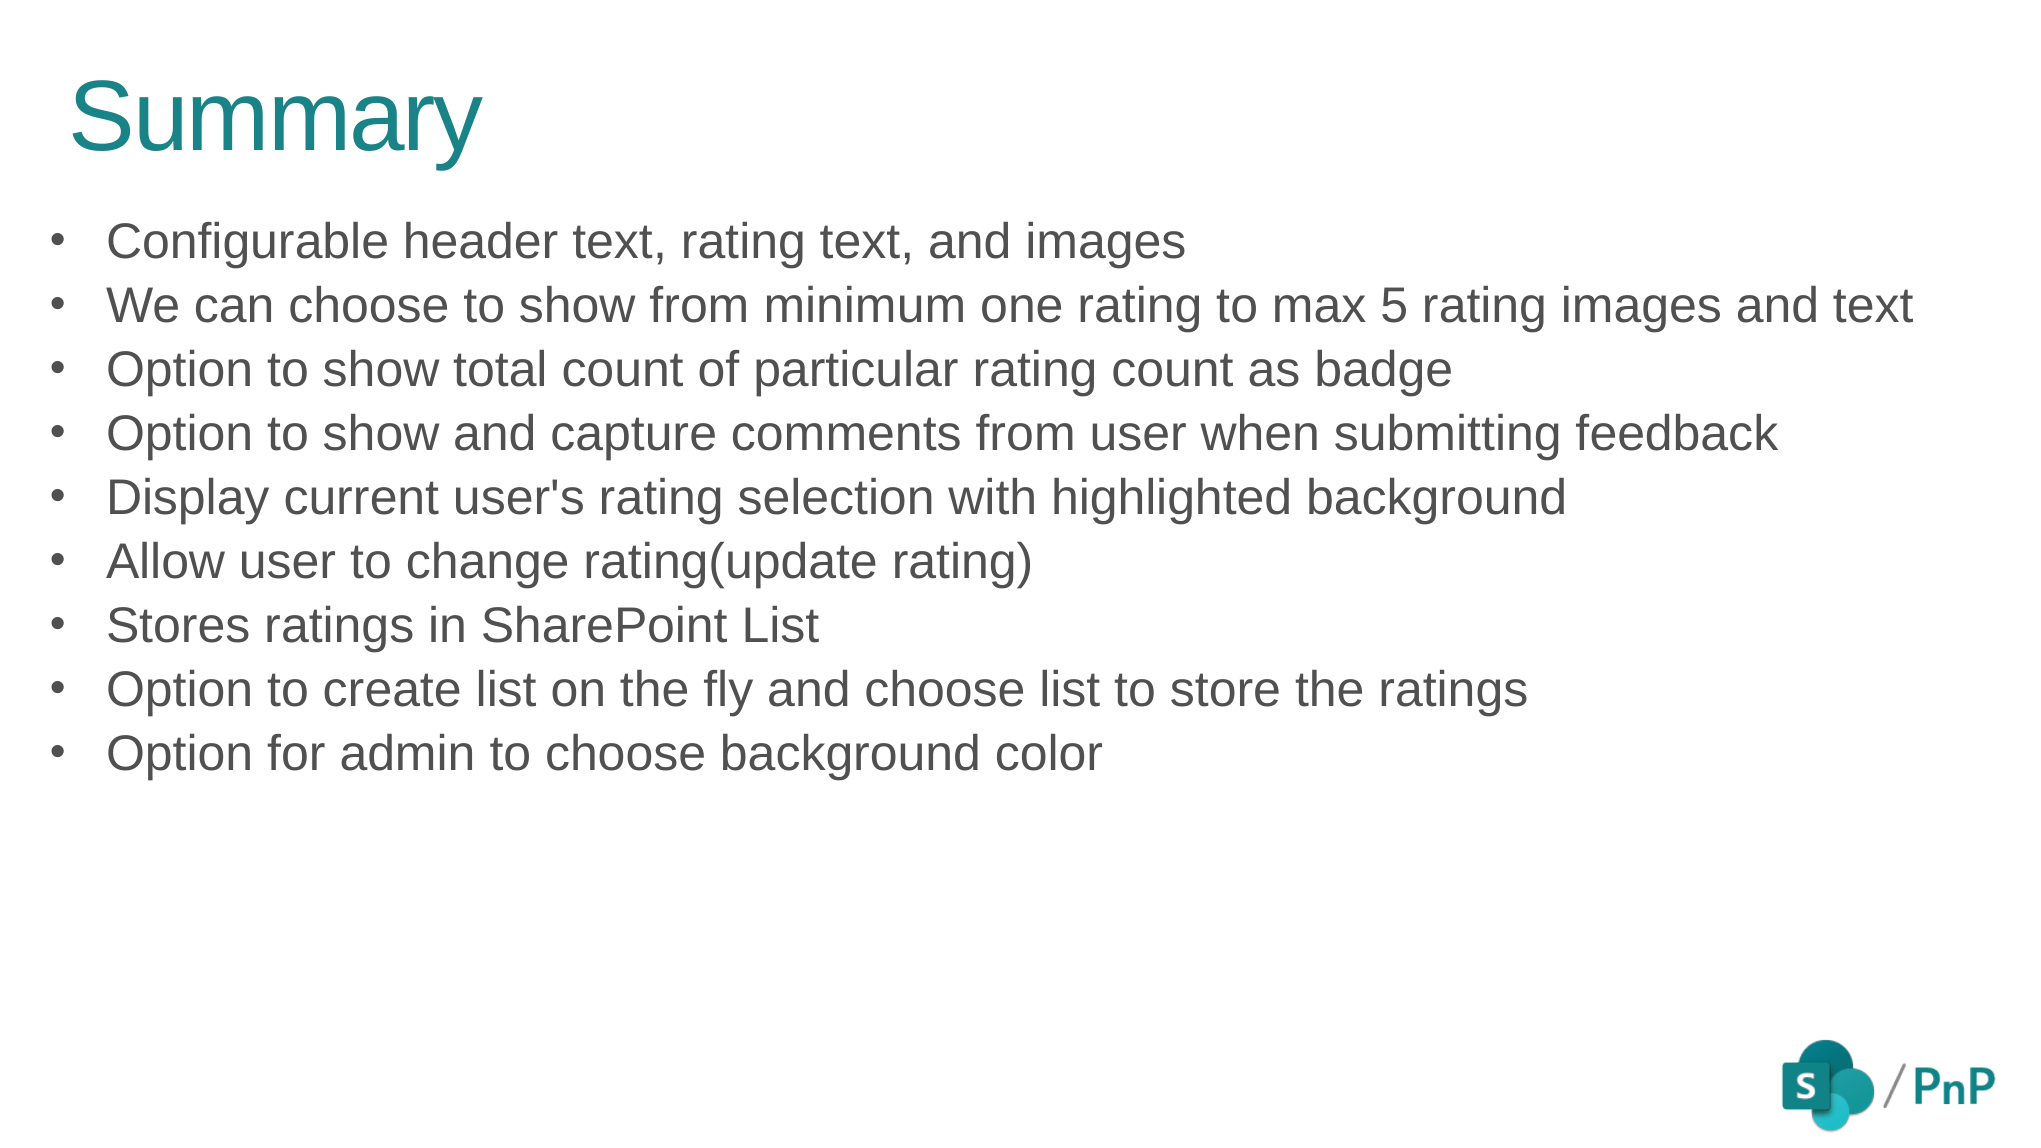

# Summary
Configurable header text, rating text, and images
We can choose to show from minimum one rating to max 5 rating images and text
Option to show total count of particular rating count as badge
Option to show and capture comments from user when submitting feedback
Display current user's rating selection with highlighted background
Allow user to change rating(update rating)
Stores ratings in SharePoint List
Option to create list on the fly and choose list to store the ratings
Option for admin to choose background color